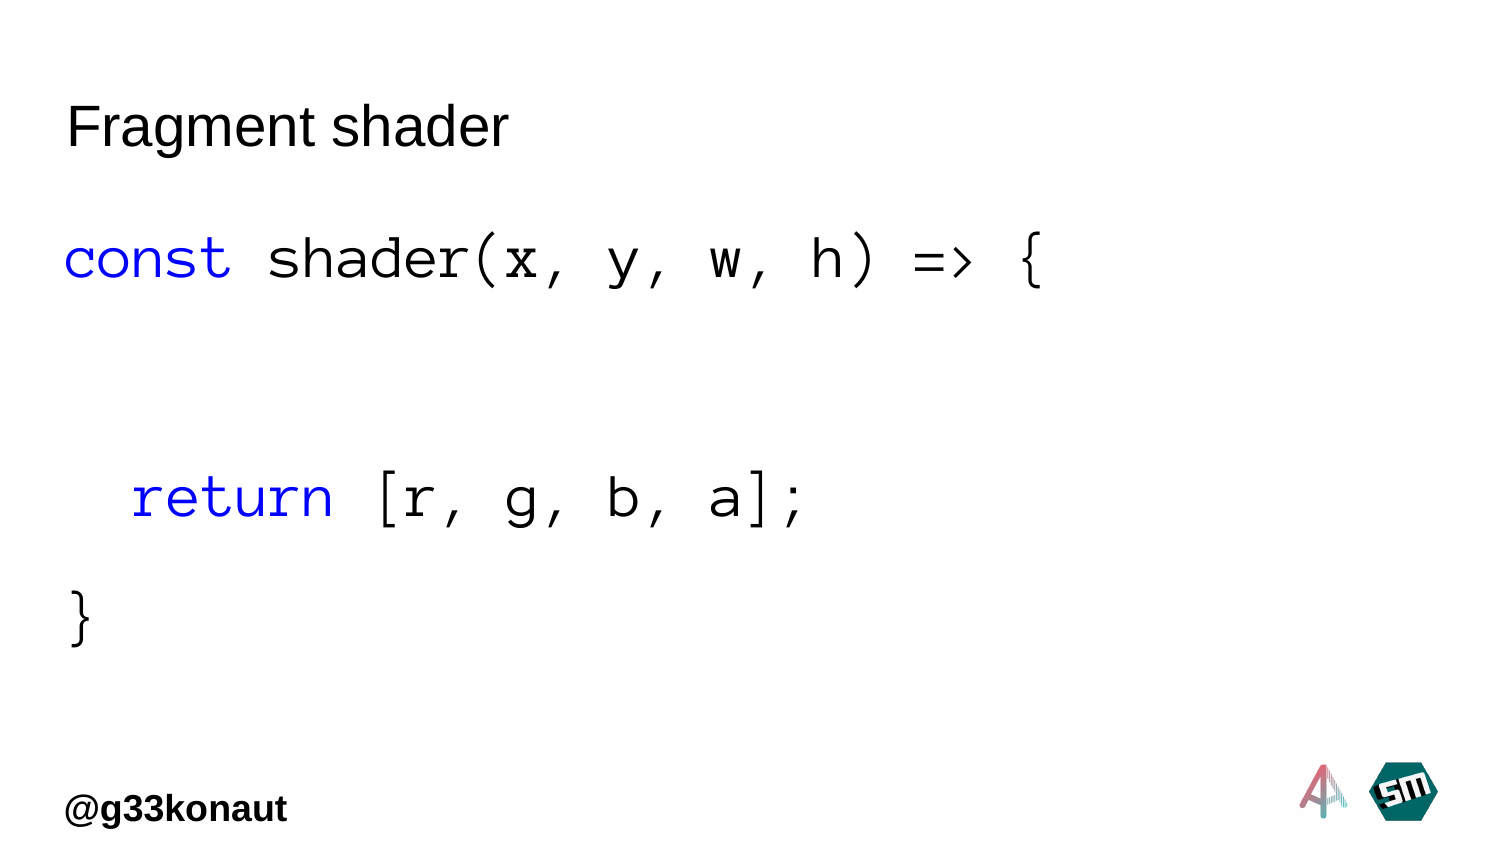

# Fragment shader
const shader(x, y, w, h) => {

  return [r, g, b, a];
}